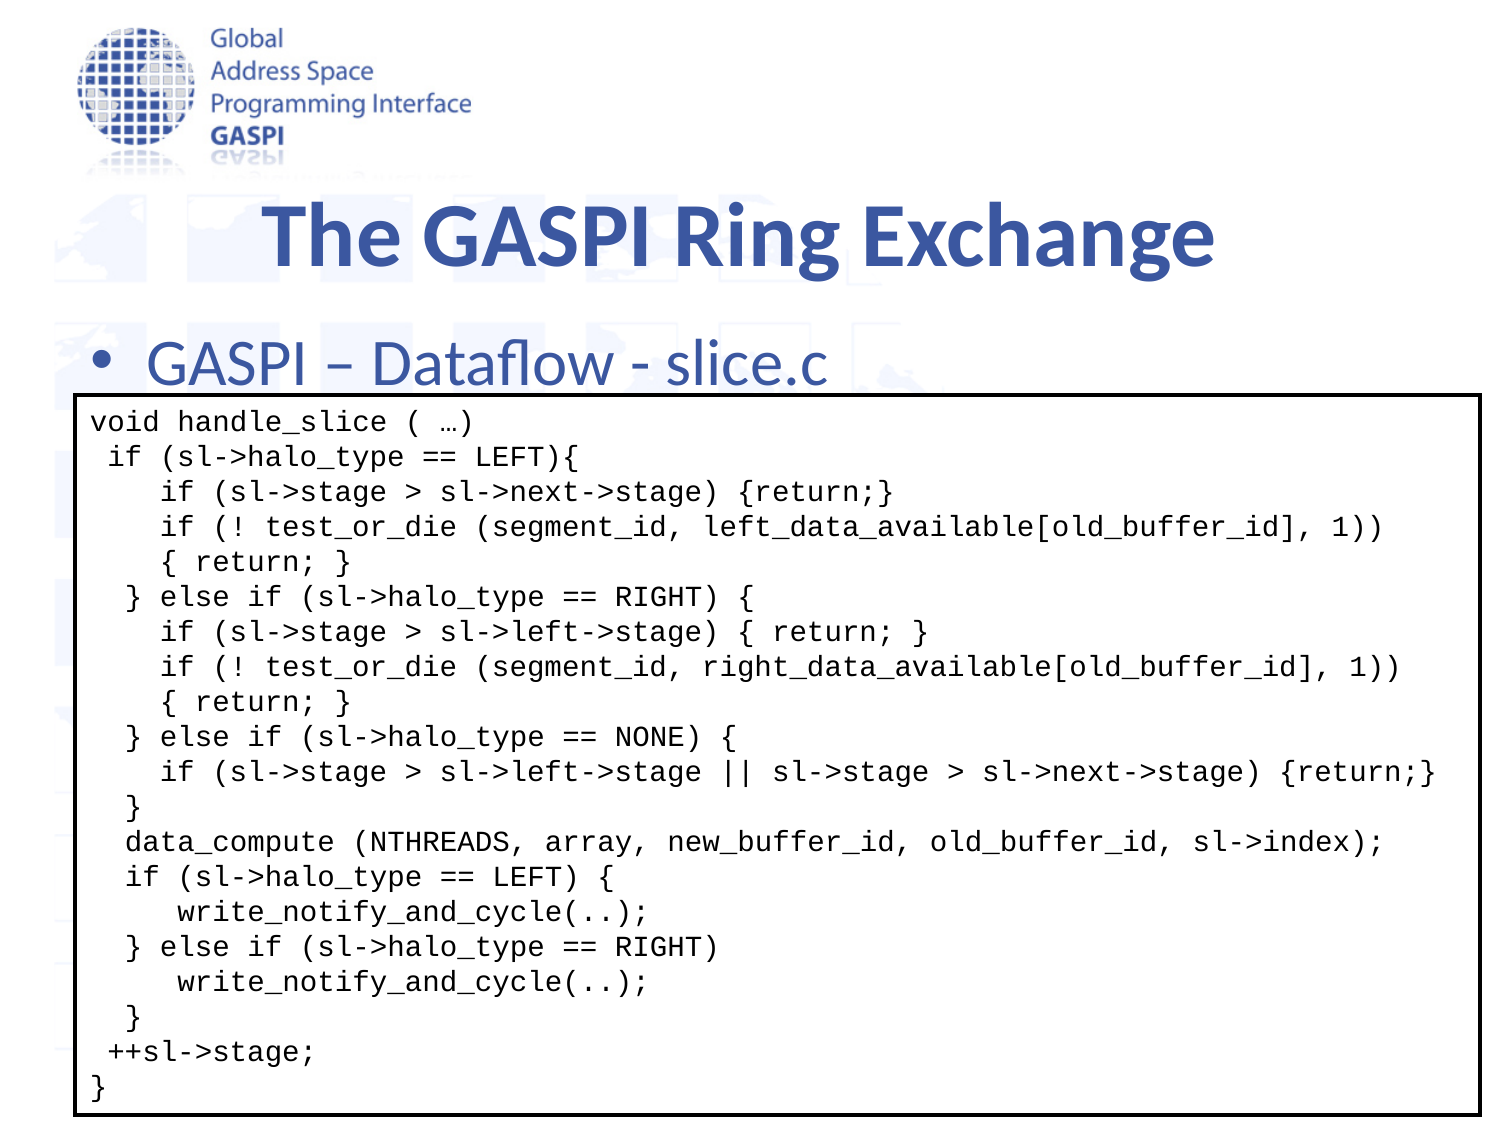

The GASPI Ring Exchange
GASPI – Dataflow - slice.c

void handle_slice ( …)
 if (sl->halo_type == LEFT){
    if (sl->stage > sl->next->stage) {return;}
    if (! test_or_die (segment_id, left_data_available[old_buffer_id], 1))
    { return; }
  } else if (sl->halo_type == RIGHT) {
    if (sl->stage > sl->left->stage) { return; }
    if (! test_or_die (segment_id, right_data_available[old_buffer_id], 1))
    { return; }
  } else if (sl->halo_type == NONE) {
    if (sl->stage > sl->left->stage || sl->stage > sl->next->stage) {return;}
  }
  data_compute (NTHREADS, array, new_buffer_id, old_buffer_id, sl->index);
  if (sl->halo_type == LEFT) {
     write_notify_and_cycle(..);
  } else if (sl->halo_type == RIGHT)
     write_notify_and_cycle(..);
  }
 ++sl->stage;
}